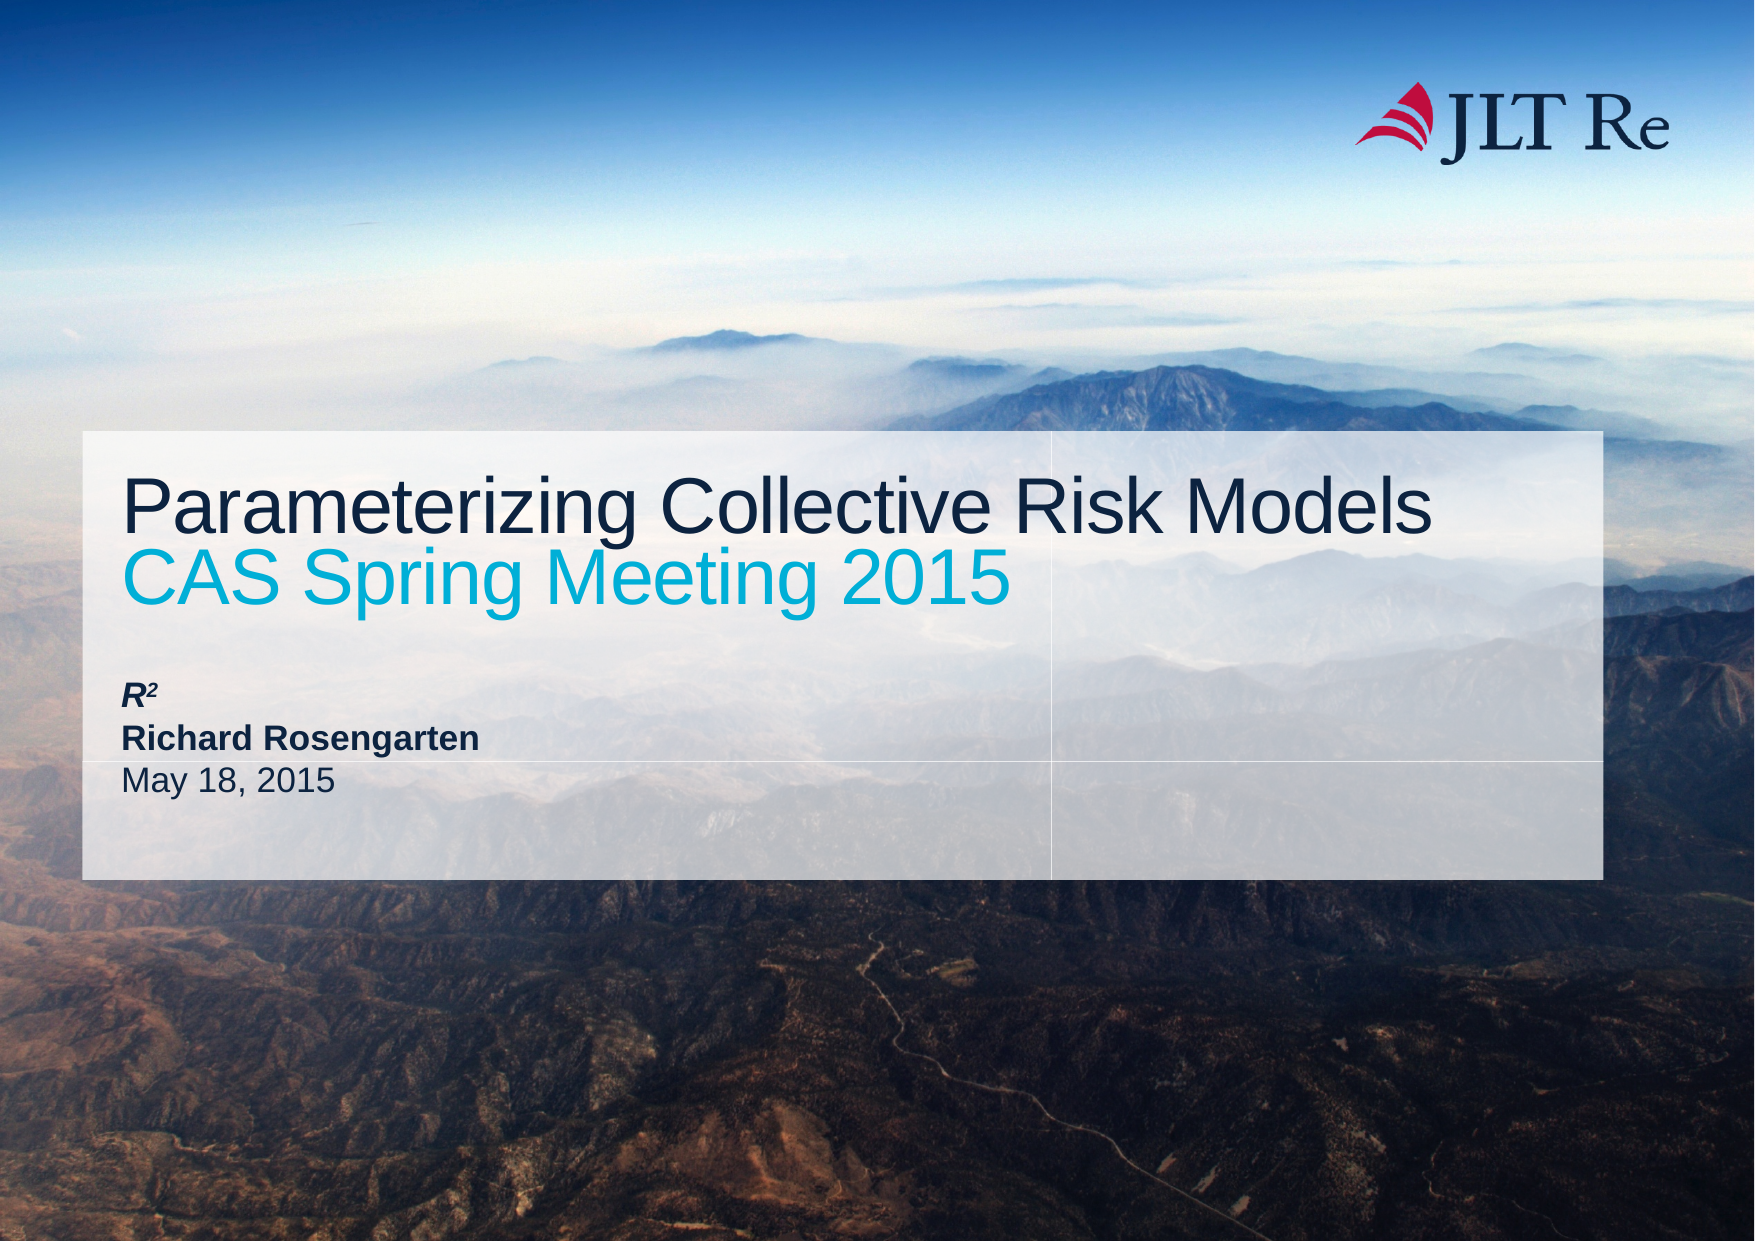

# Parameterizing Collective Risk Models CAS Spring Meeting 2015

R2
Richard Rosengarten
May 18, 2015